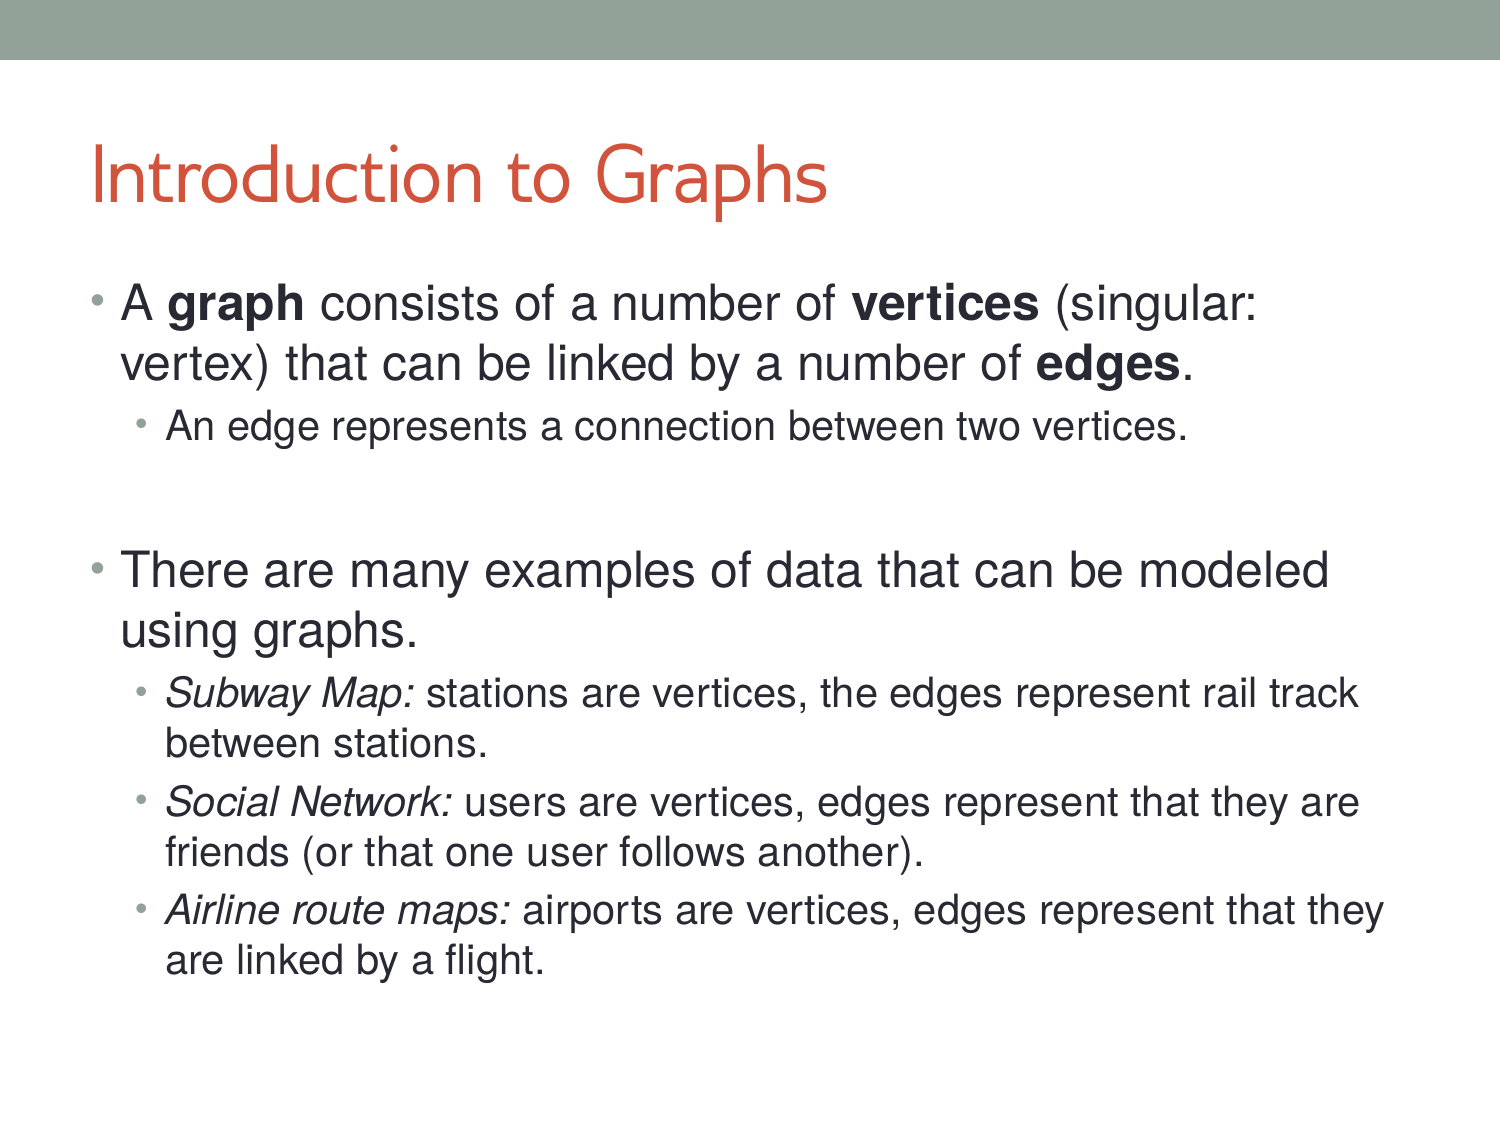

# Introduction to Graphs
A graph consists of a number of vertices (singular: vertex) that can be linked by a number of edges.
An edge represents a connection between two vertices.

There are many examples of data that can be modeled using graphs.
Subway Map: stations are vertices, the edges represent rail track between stations.
Social Network: users are vertices, edges represent that they are friends (or that one user follows another).
Airline route maps: airports are vertices, edges represent that they are linked by a flight.